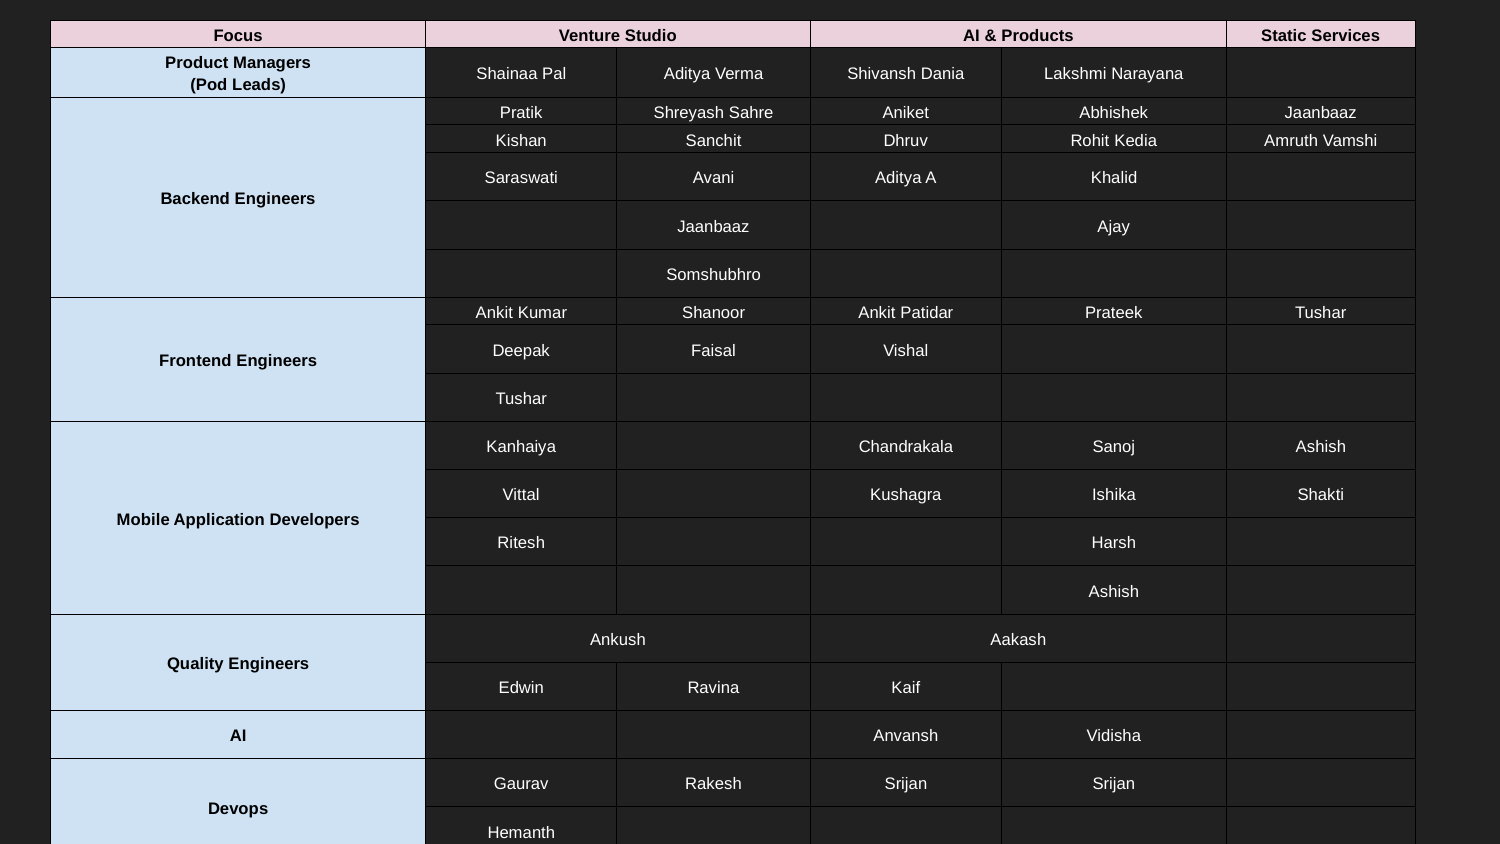

| Focus | Venture Studio |  | AI & Products |  | Static Services |
| --- | --- | --- | --- | --- | --- |
| Product Managers (Pod Leads) | Shainaa Pal | Aditya Verma | Shivansh Dania | Lakshmi Narayana |  |
| Backend Engineers | Pratik | Shreyash Sahre | Aniket | Abhishek | Jaanbaaz |
|  | Kishan | Sanchit | Dhruv | Rohit Kedia | Amruth Vamshi |
|  | Saraswati | Avani | Aditya A | Khalid |  |
|  |  | Jaanbaaz |  | Ajay |  |
|  |  | Somshubhro |  |  |  |
| Frontend Engineers | Ankit Kumar | Shanoor | Ankit Patidar | Prateek | Tushar |
|  | Deepak | Faisal | Vishal |  |  |
|  | Tushar |  |  |  |  |
| Mobile Application Developers | Kanhaiya |  | Chandrakala | Sanoj | Ashish |
|  | Vittal |  | Kushagra | Ishika | Shakti |
|  | Ritesh |  |  | Harsh |  |
|  |  |  |  | Ashish |  |
| Quality Engineers | Ankush |  | Aakash |  |  |
|  | Edwin | Ravina | Kaif |  |  |
| AI |  |  | Anvansh | Vidisha |  |
| Devops | Gaurav | Rakesh | Srijan | Srijan |  |
|  | Hemanth |  |  |  |  |
| Design | Mitali | Debashish | Akshay A | Debashish | Hitiksha |